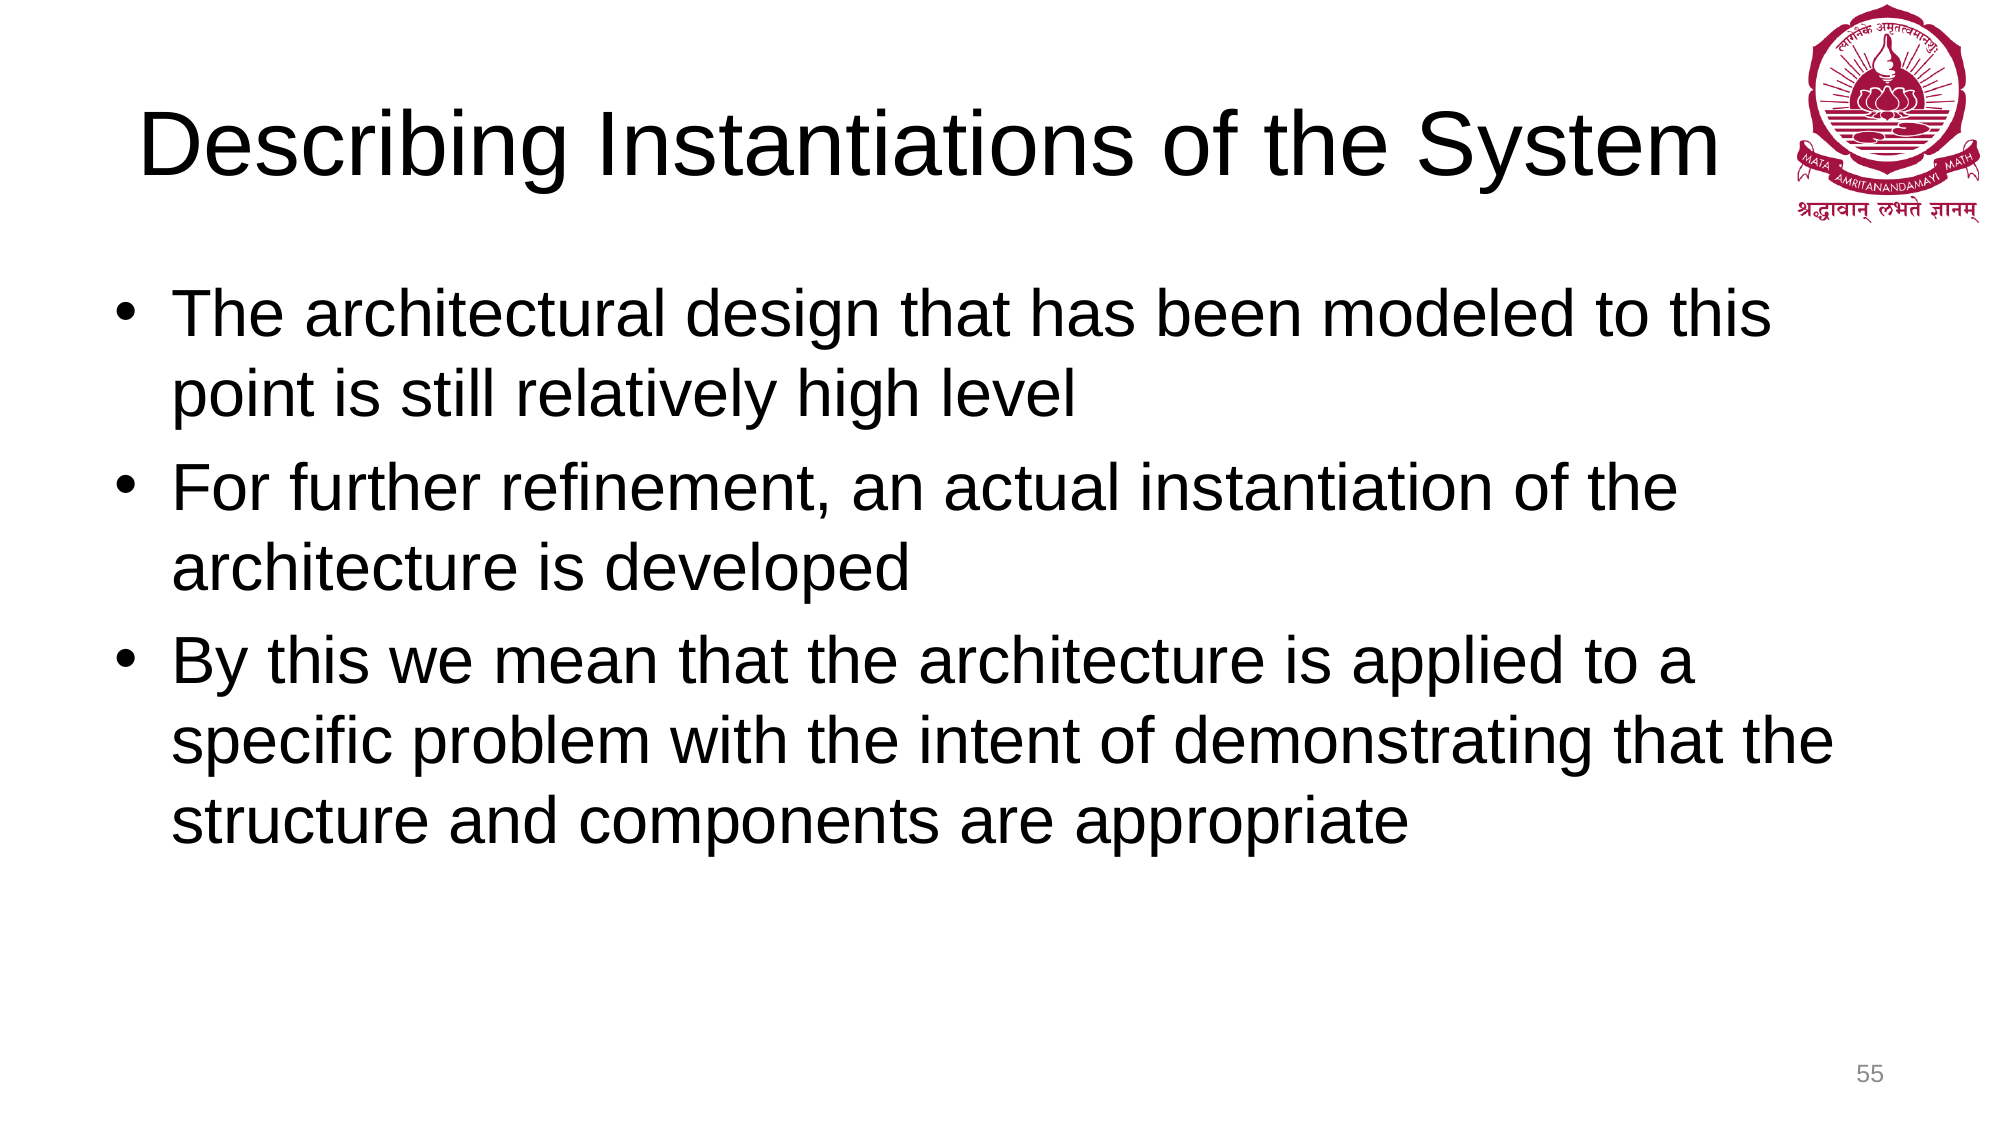

# Describing Instantiations of the System
The architectural design that has been modeled to this point is still relatively high level
For further refinement, an actual instantiation of the architecture is developed
By this we mean that the architecture is applied to a specific problem with the intent of demonstrating that the structure and components are appropriate
55